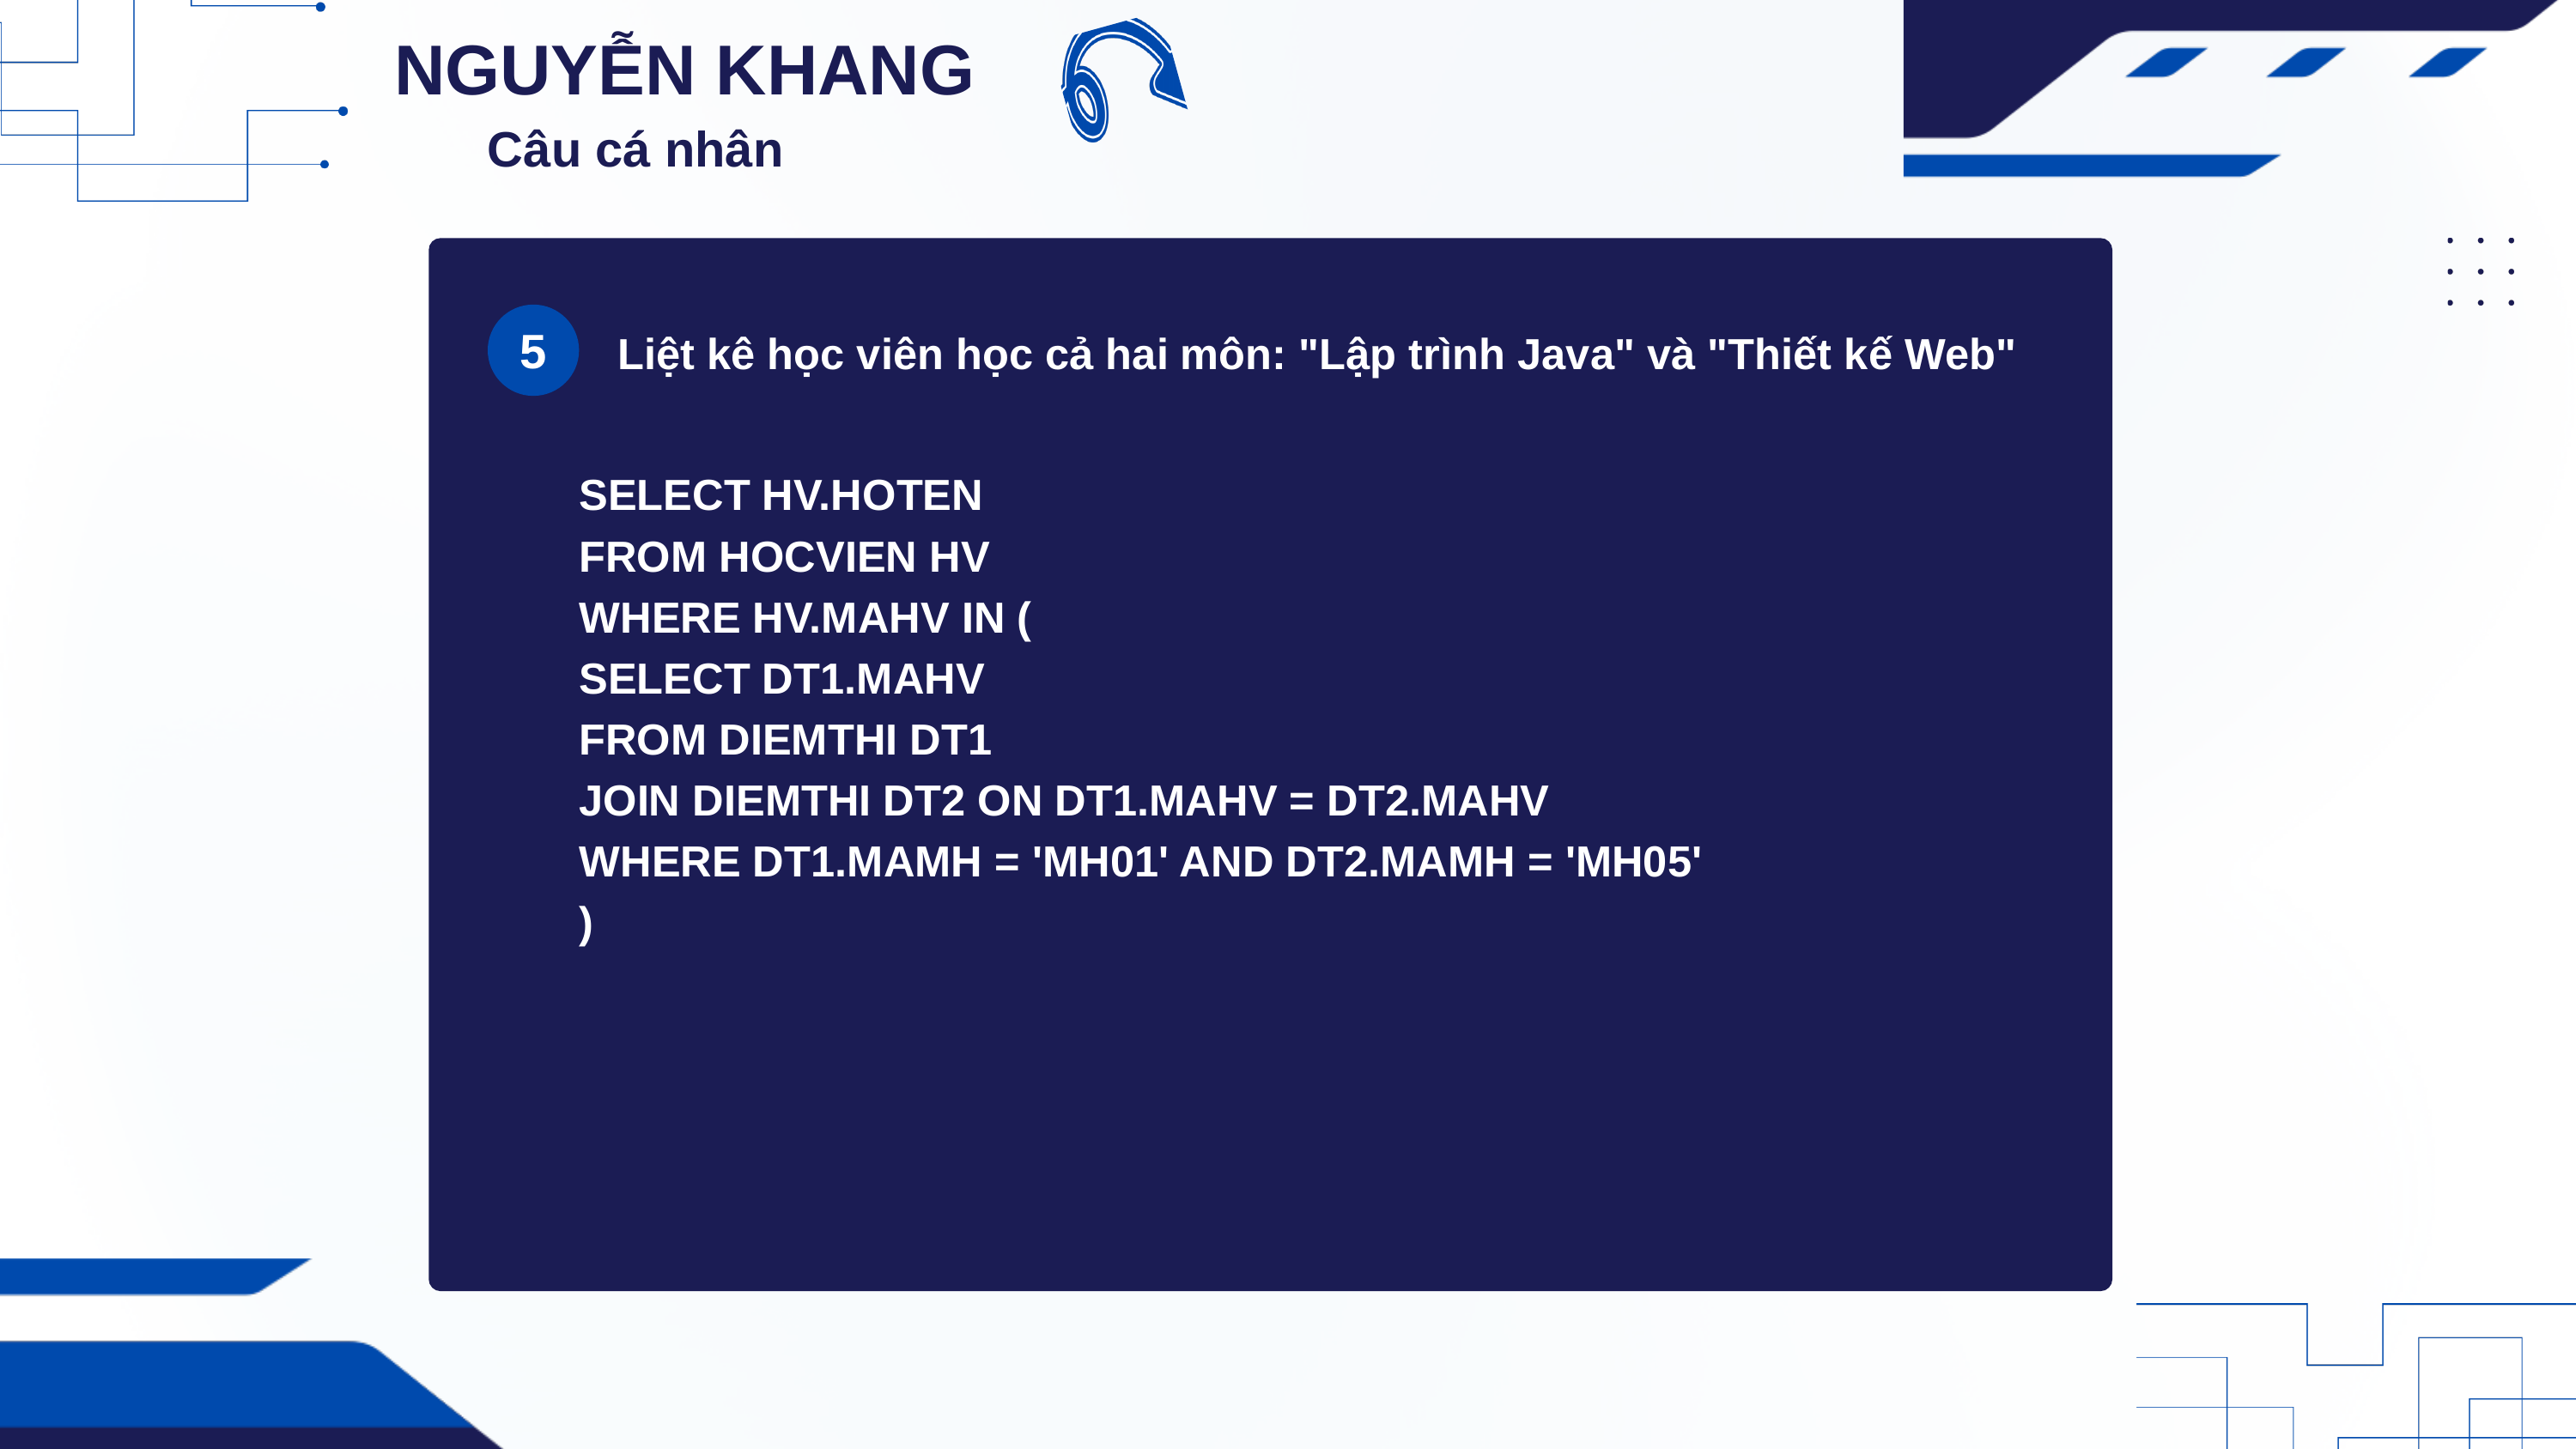

NGUYỄN KHANG

Câu cá nhân

5
Liệt kê học viên học cả hai môn: "Lập trình Java" và "Thiết kế Web"
SELECT HV.HOTEN
FROM HOCVIEN HV
WHERE HV.MAHV IN (
SELECT DT1.MAHV
FROM DIEMTHI DT1
JOIN DIEMTHI DT2 ON DT1.MAHV = DT2.MAHV
WHERE DT1.MAMH = 'MH01' AND DT2.MAMH = 'MH05'
)